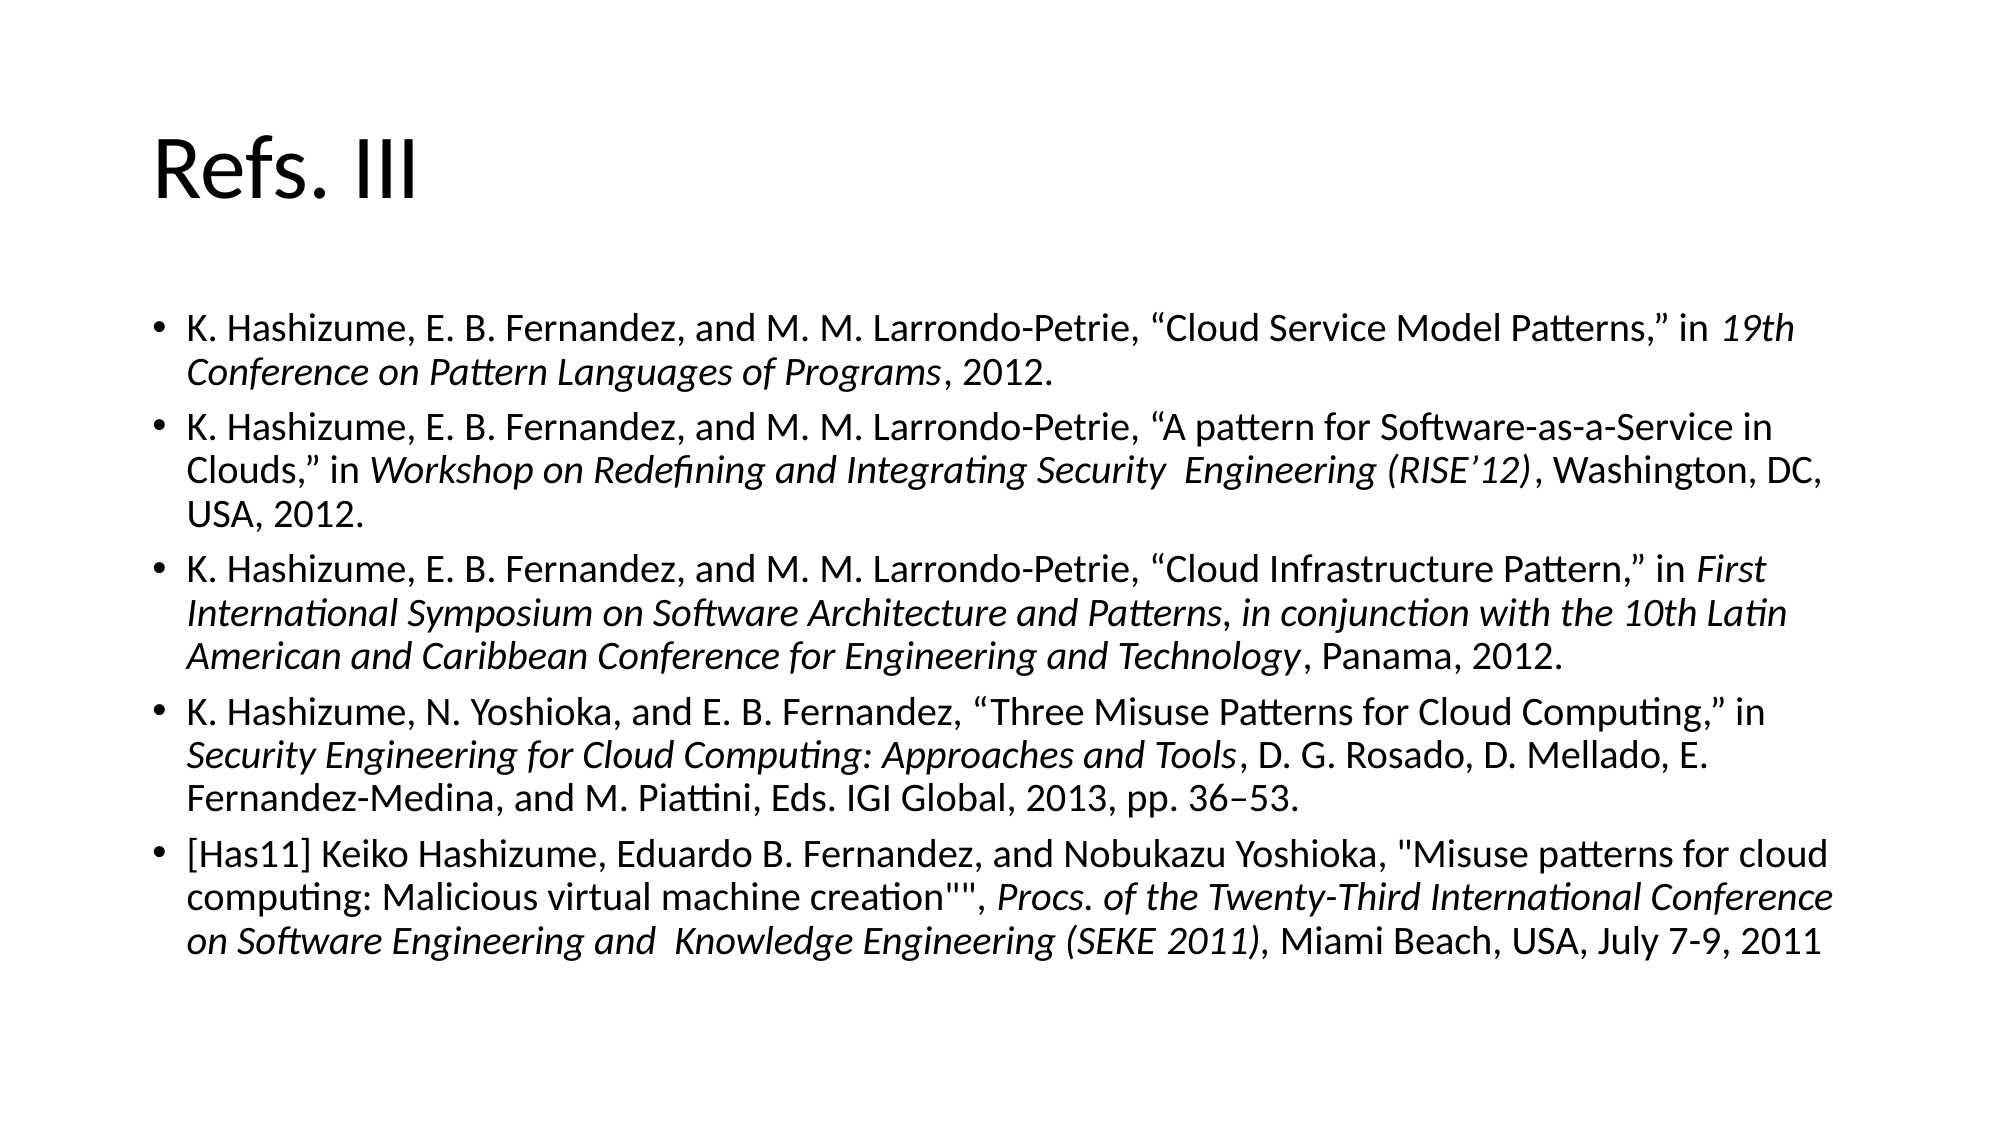

# Refs. III
K. Hashizume, E. B. Fernandez, and M. M. Larrondo-Petrie, “Cloud Service Model Patterns,” in 19th Conference on Pattern Languages of Programs, 2012.
K. Hashizume, E. B. Fernandez, and M. M. Larrondo-Petrie, “A pattern for Software-as-a-Service in Clouds,” in Workshop on Redefining and Integrating Security  Engineering (RISE’12), Washington, DC, USA, 2012.
K. Hashizume, E. B. Fernandez, and M. M. Larrondo-Petrie, “Cloud Infrastructure Pattern,” in First International Symposium on Software Architecture and Patterns, in conjunction with the 10th Latin American and Caribbean Conference for Engineering and Technology, Panama, 2012.
K. Hashizume, N. Yoshioka, and E. B. Fernandez, “Three Misuse Patterns for Cloud Computing,” in Security Engineering for Cloud Computing: Approaches and Tools, D. G. Rosado, D. Mellado, E. Fernandez-Medina, and M. Piattini, Eds. IGI Global, 2013, pp. 36–53.
[Has11] Keiko Hashizume, Eduardo B. Fernandez, and Nobukazu Yoshioka, "Misuse patterns for cloud computing: Malicious virtual machine creation"", Procs. of the Twenty-Third International Conference on Software Engineering and  Knowledge Engineering (SEKE 2011), Miami Beach, USA, July 7-9, 2011